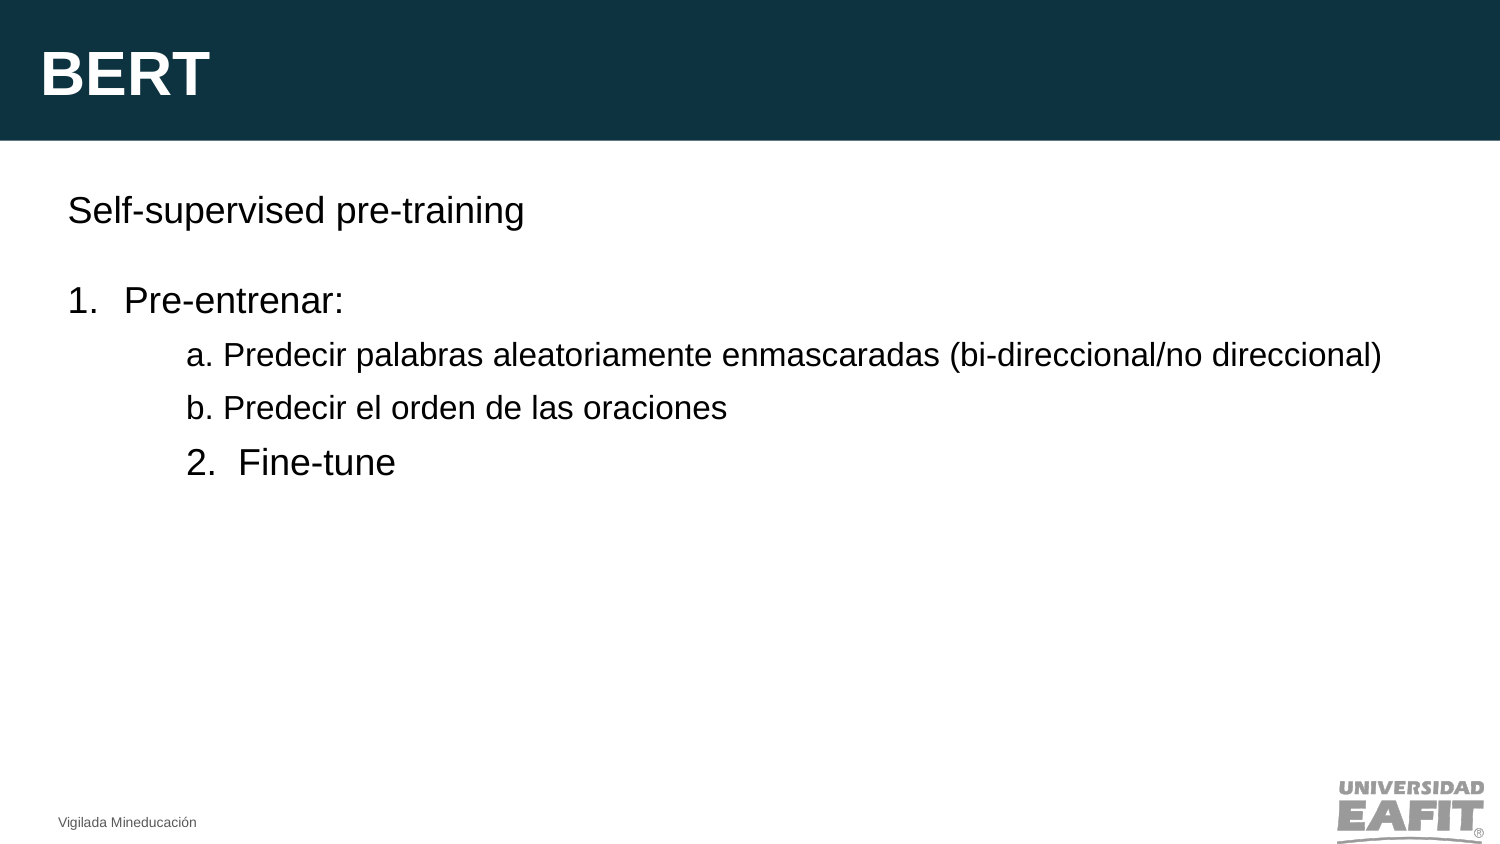

BERT

Self-supervised pre-training

Pre-entrenar:
a. Predecir palabras aleatoriamente enmascaradas (bi-direccional/no direccional)
b. Predecir el orden de las oraciones
2.  Fine-tune